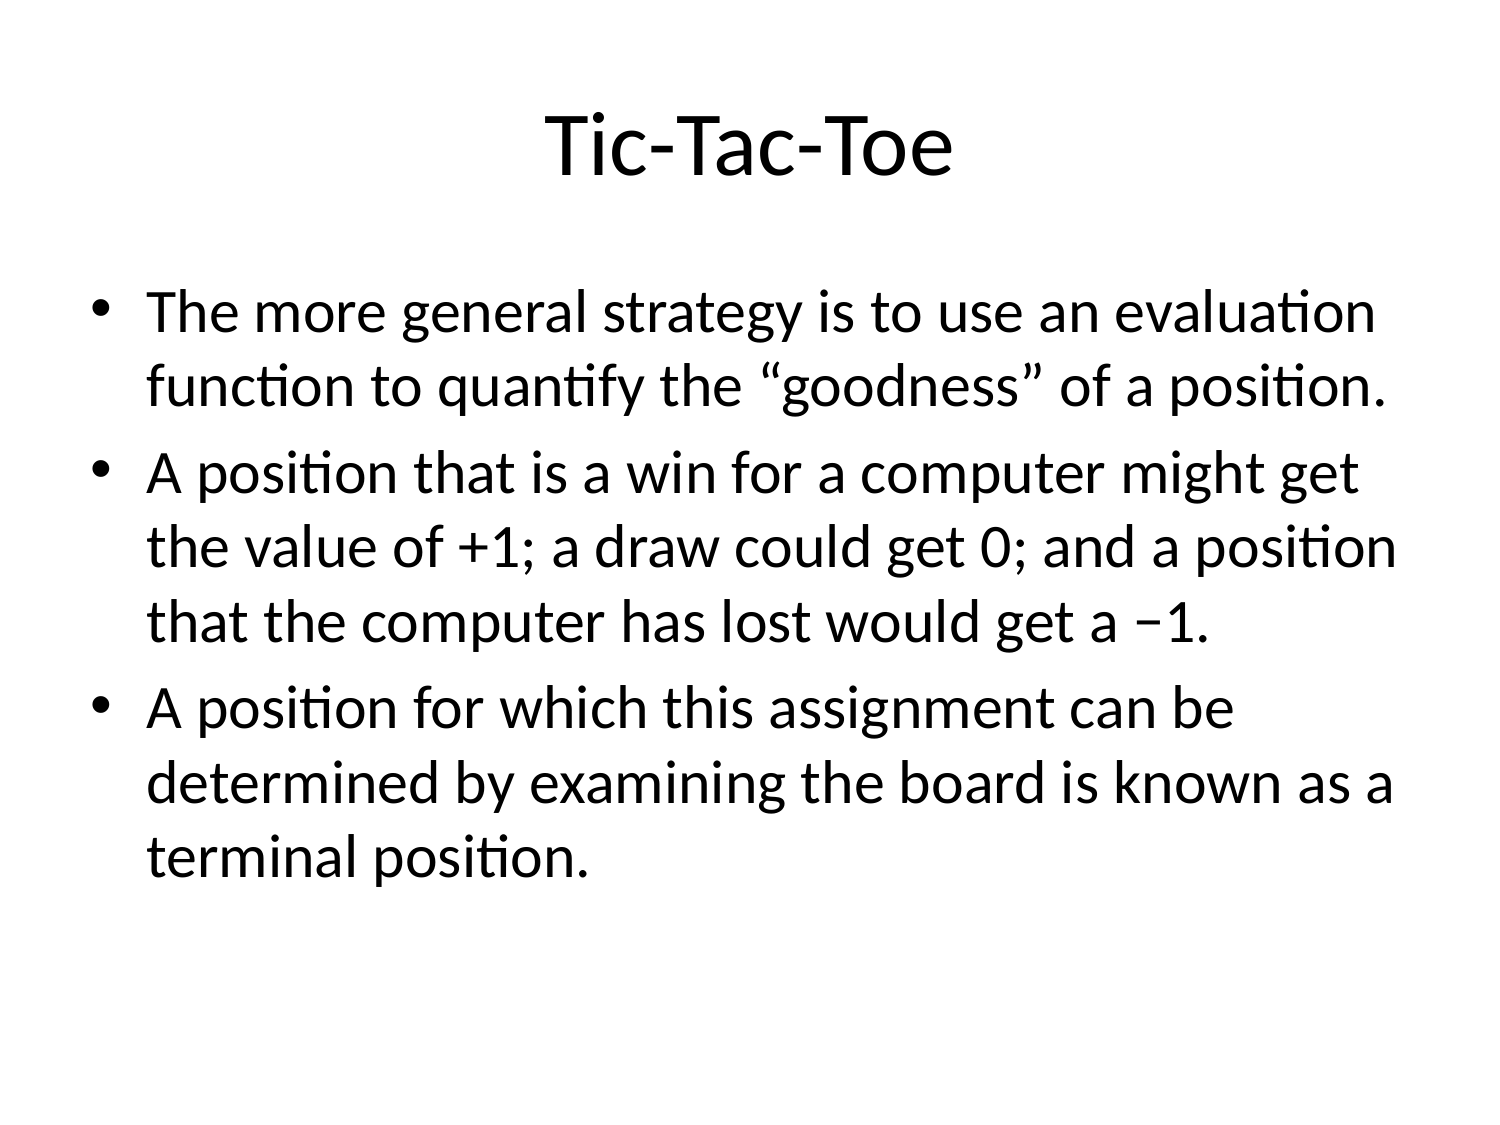

# Tic-Tac-Toe
The more general strategy is to use an evaluation function to quantify the “goodness” of a position.
A position that is a win for a computer might get the value of +1; a draw could get 0; and a position that the computer has lost would get a −1.
A position for which this assignment can be determined by examining the board is known as a terminal position.